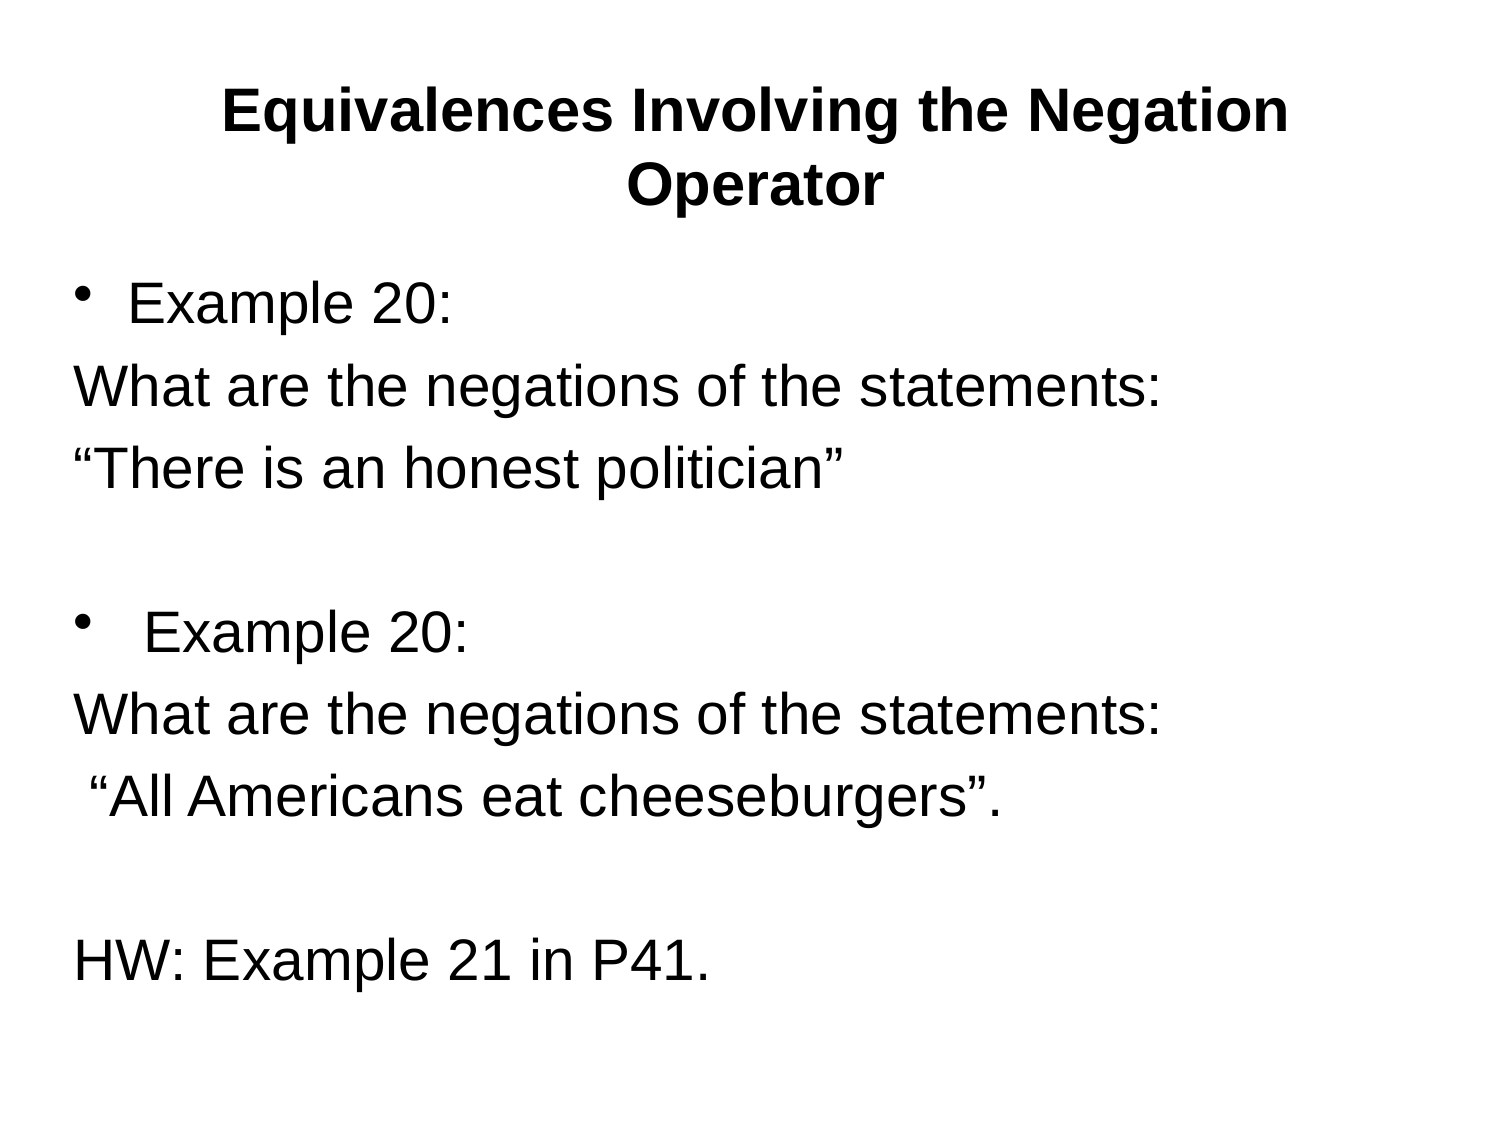

# Equivalences Involving the Negation Operator
Example 20:
What are the negations of the statements:
“There is an honest politician”

 Example 20:
What are the negations of the statements:
 “All Americans eat cheeseburgers”.

HW: Example 21 in P41.
P. 1